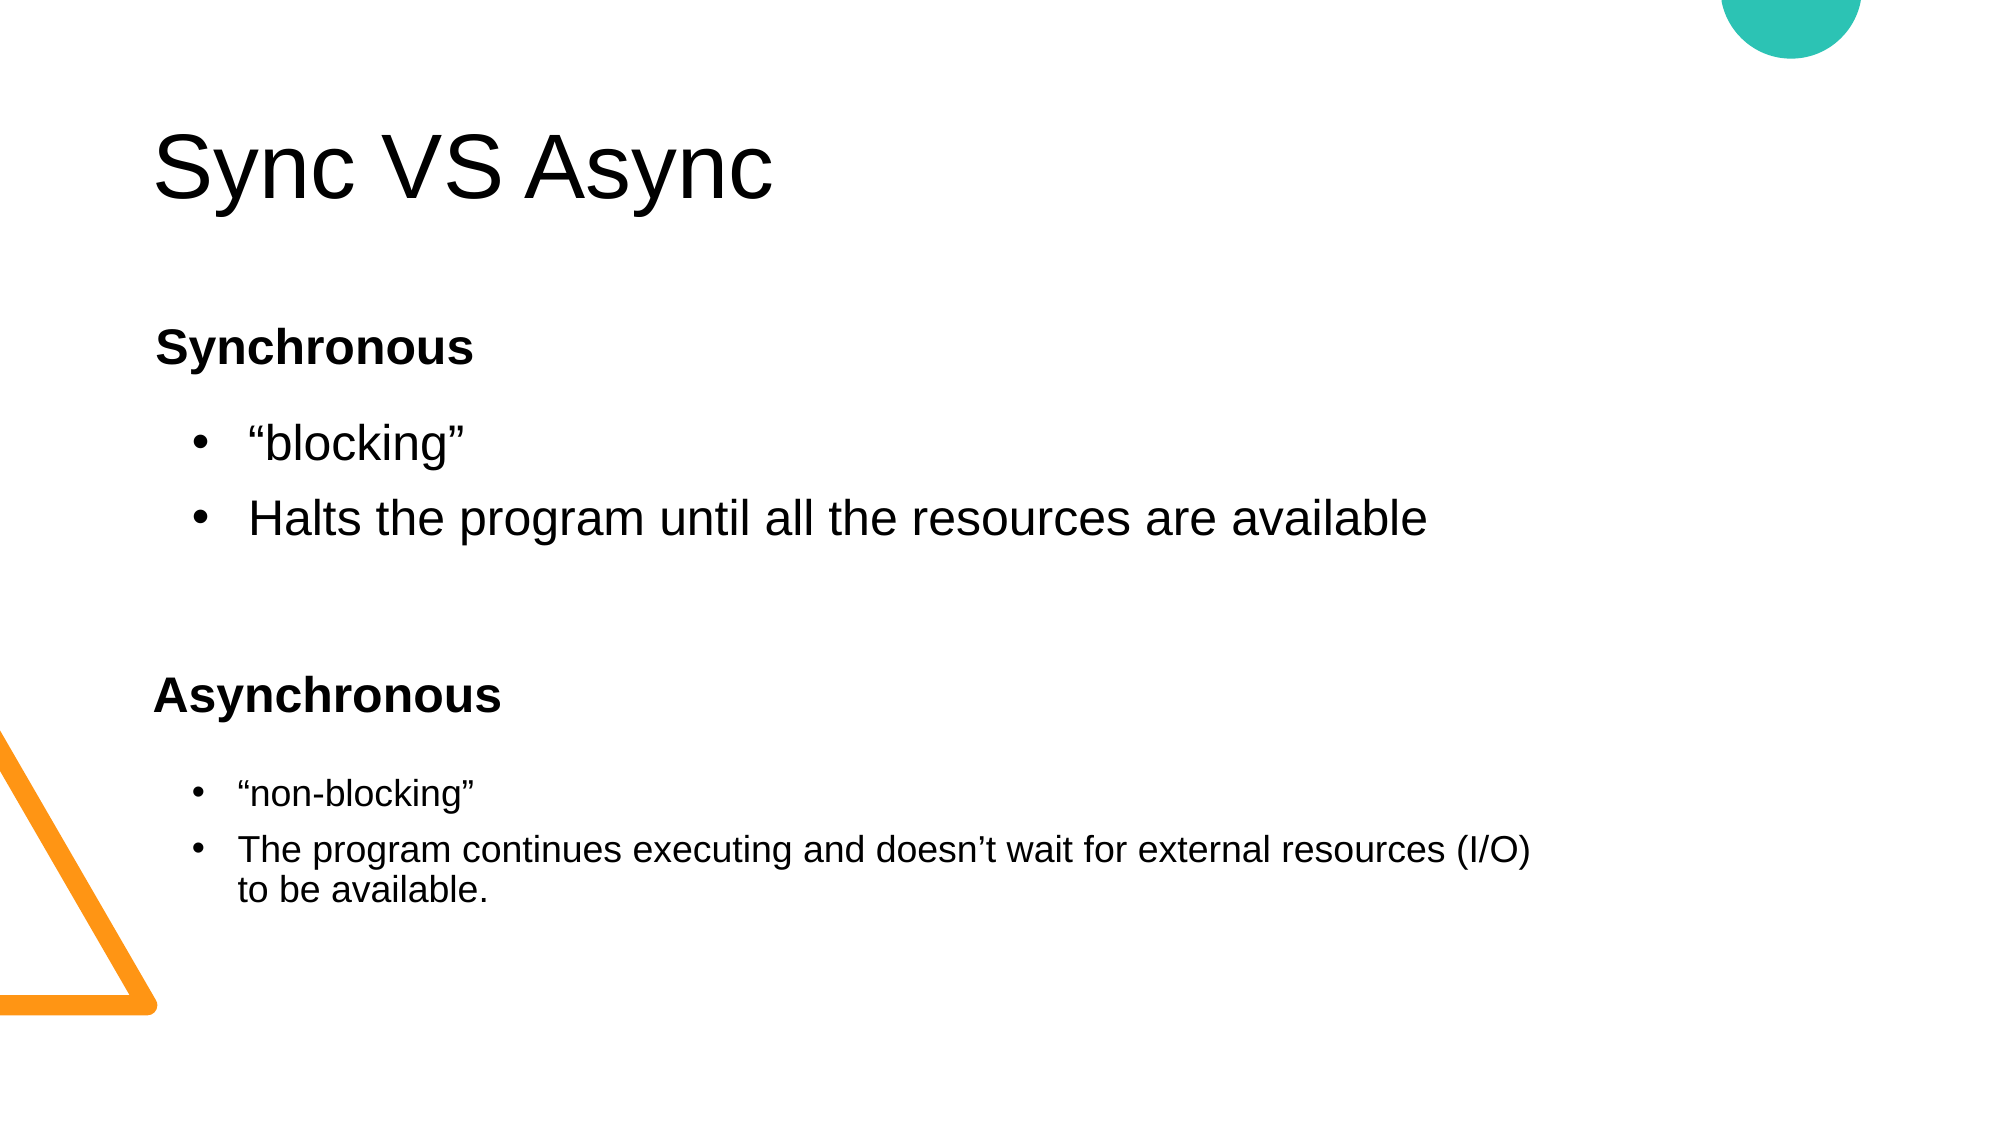

# Sync VS Async
Synchronous
“blocking”
Halts the program until all the resources are available

Asynchronous
“non-blocking”
The program continues executing and doesn’t wait for external resources (I/O) to be available.